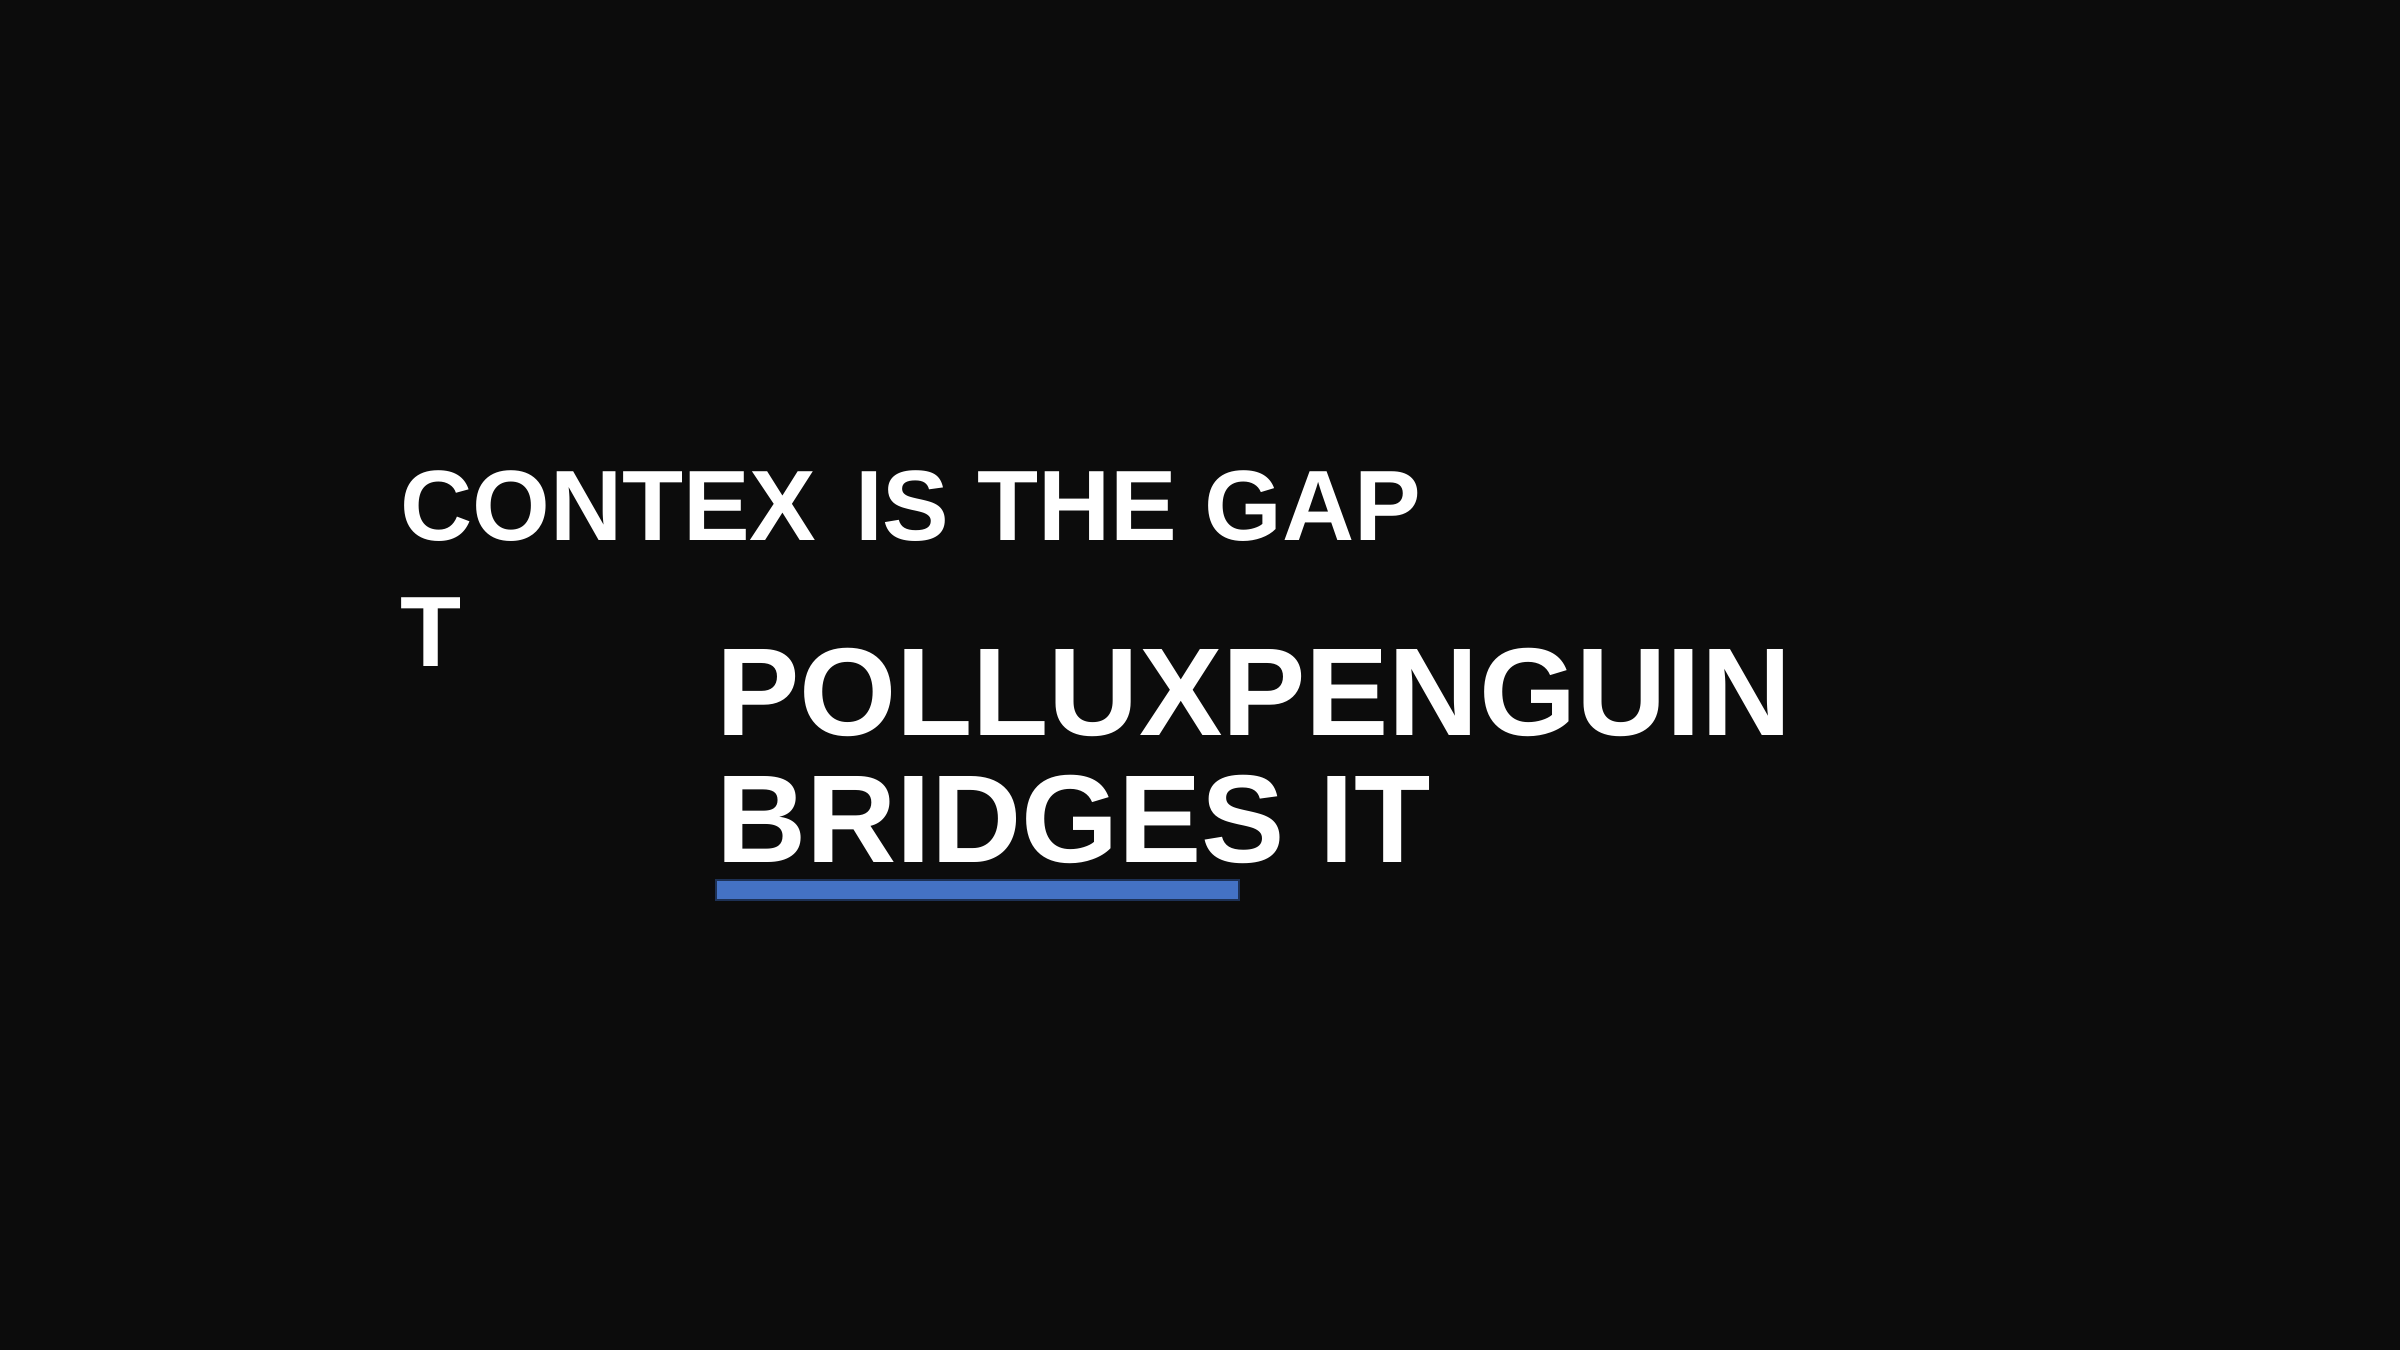

CONTEXT
IS THE GAP

POLLUXPENGUIN
BRIDGES IT